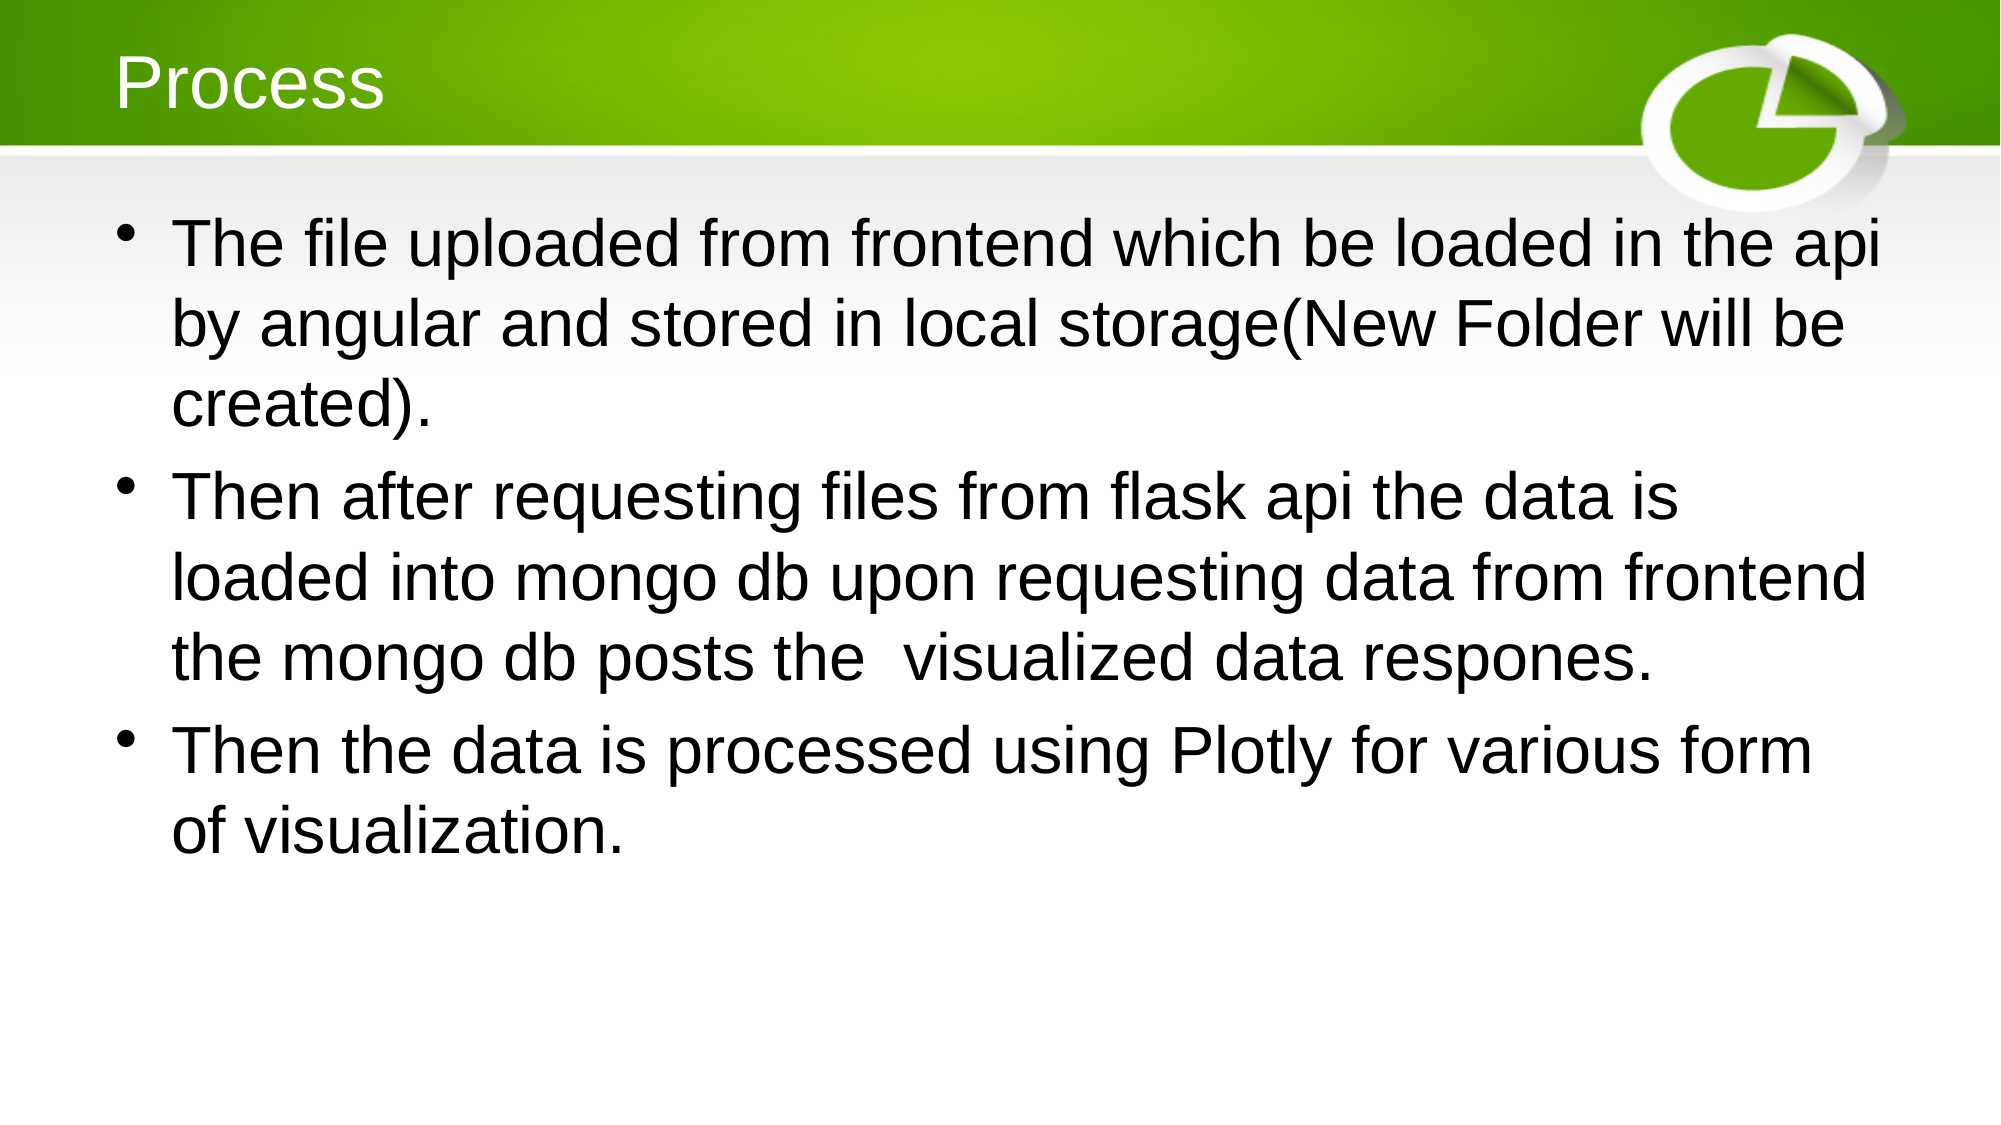

# Process
The file uploaded from frontend which be loaded in the api by angular and stored in local storage(New Folder will be created).
Then after requesting files from flask api the data is loaded into mongo db upon requesting data from frontend the mongo db posts the  visualized data respones.
Then the data is processed using Plotly for various form of visualization.